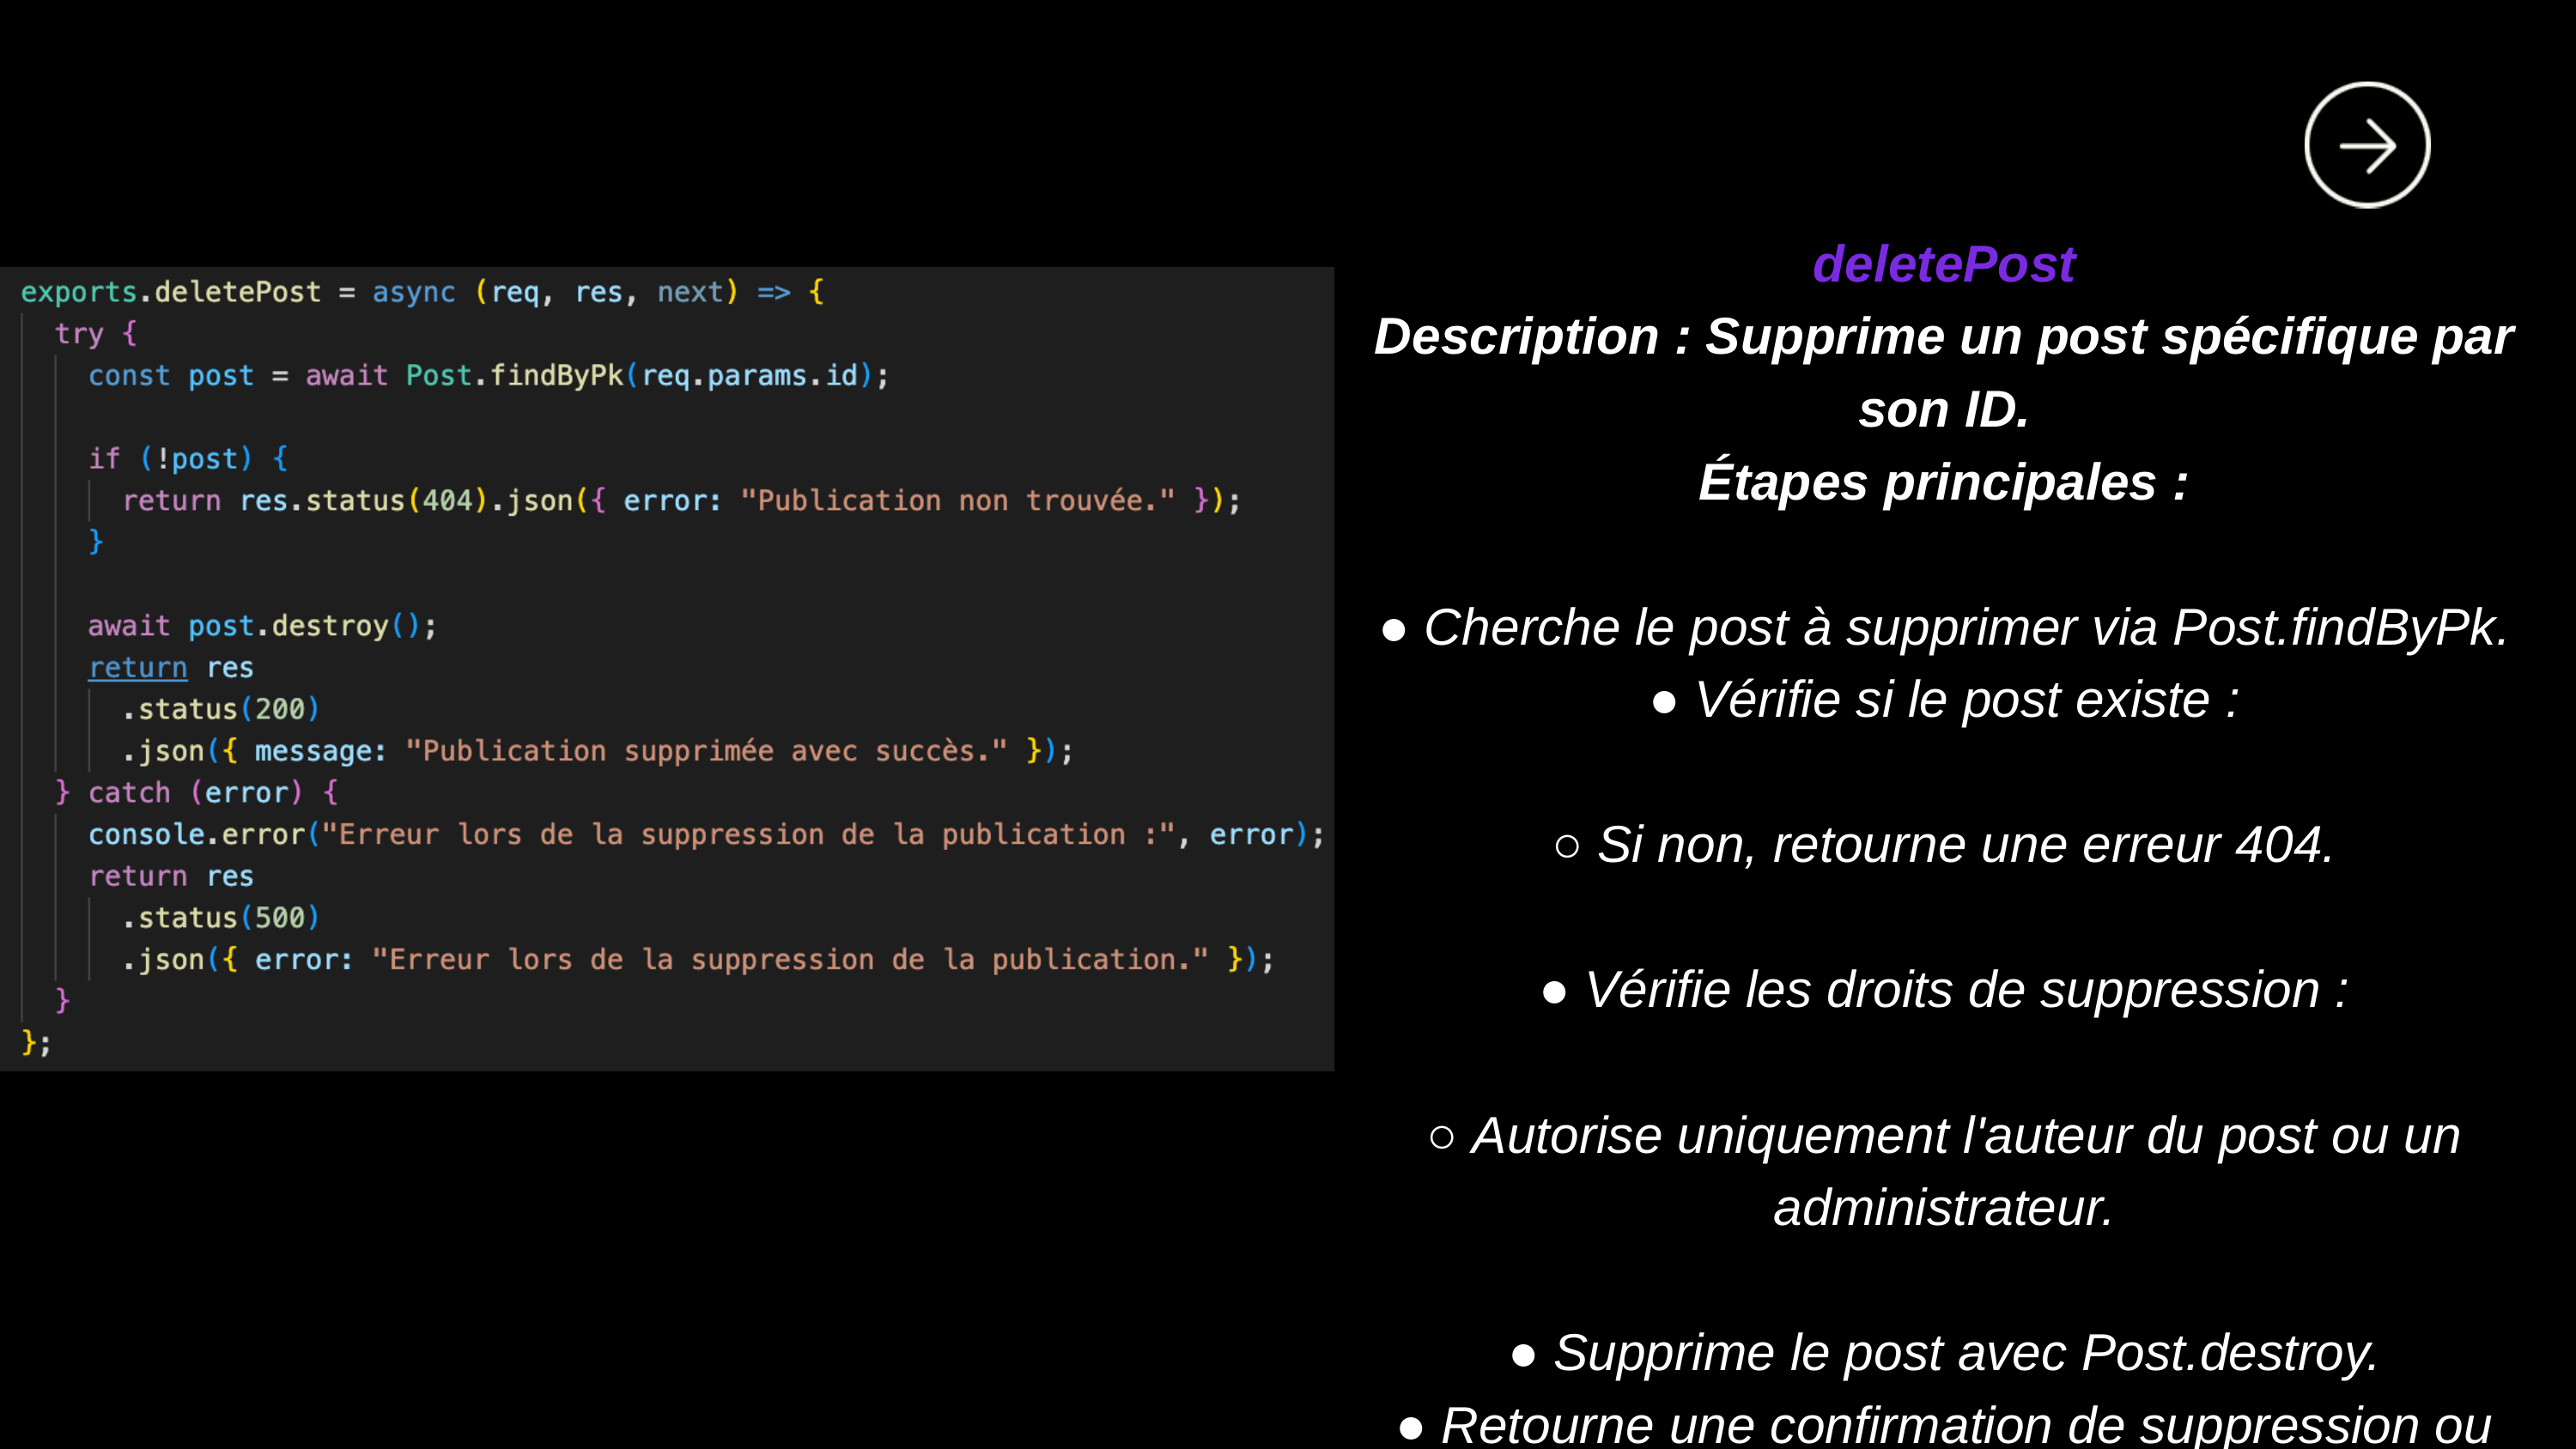

deletePost
Description : Supprime un post spécifique par son ID.
Étapes principales :

● Cherche le post à supprimer via Post.findByPk.
● Vérifie si le post existe :

○ Si non, retourne une erreur 404.

● Vérifie les droits de suppression :

○ Autorise uniquement l'auteur du post ou un administrateur.

● Supprime le post avec Post.destroy.
● Retourne une confirmation de suppression ou un message d'erreur en cas de problème.